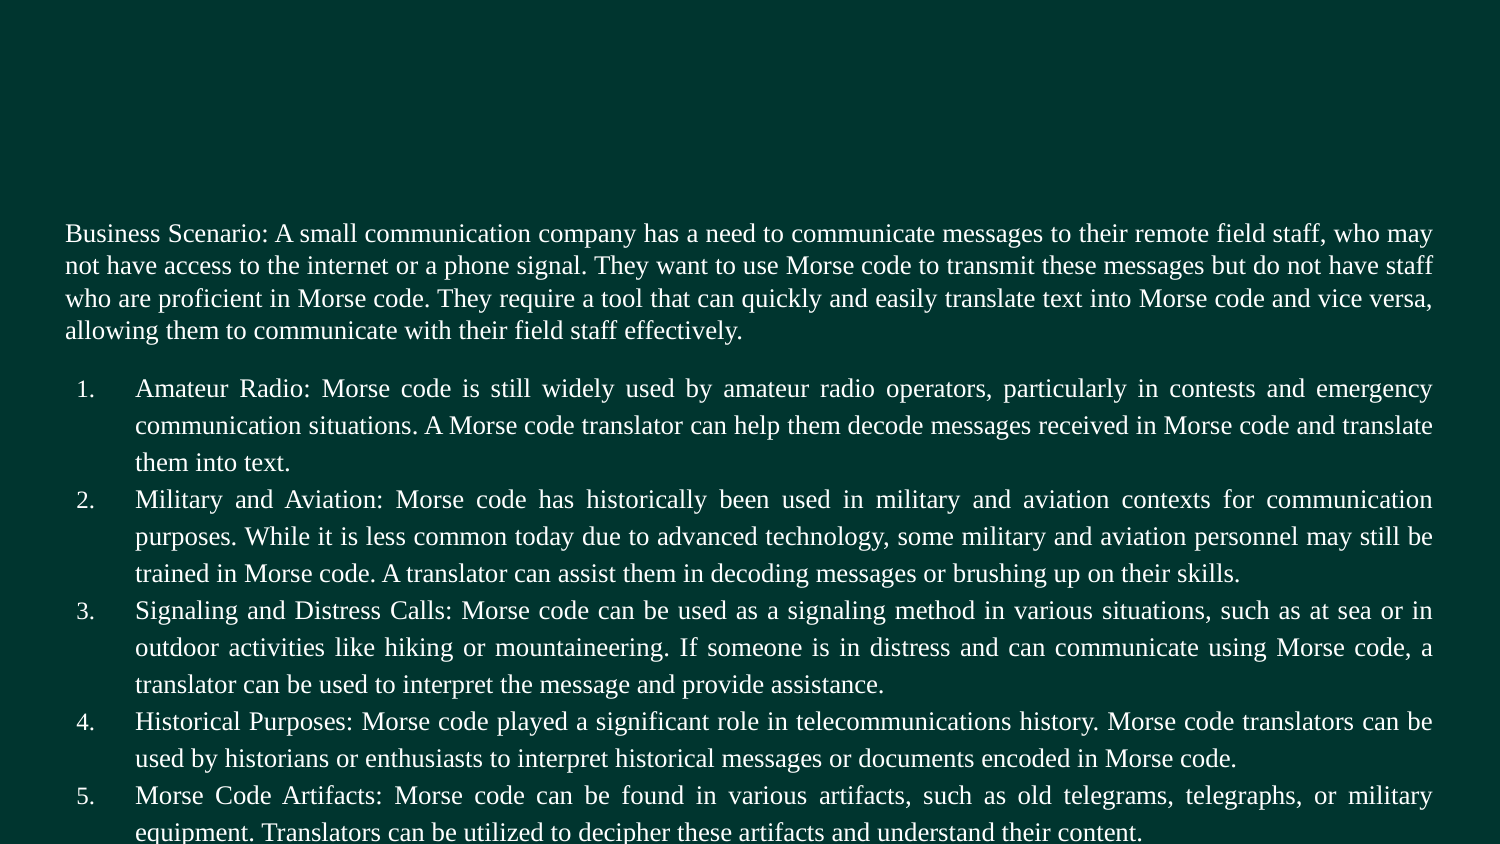

# Business Scenario: A small communication company has a need to communicate messages to their remote field staff, who may not have access to the internet or a phone signal. They want to use Morse code to transmit these messages but do not have staff who are proficient in Morse code. They require a tool that can quickly and easily translate text into Morse code and vice versa, allowing them to communicate with their field staff effectively.
Amateur Radio: Morse code is still widely used by amateur radio operators, particularly in contests and emergency communication situations. A Morse code translator can help them decode messages received in Morse code and translate them into text.
Military and Aviation: Morse code has historically been used in military and aviation contexts for communication purposes. While it is less common today due to advanced technology, some military and aviation personnel may still be trained in Morse code. A translator can assist them in decoding messages or brushing up on their skills.
Signaling and Distress Calls: Morse code can be used as a signaling method in various situations, such as at sea or in outdoor activities like hiking or mountaineering. If someone is in distress and can communicate using Morse code, a translator can be used to interpret the message and provide assistance.
Historical Purposes: Morse code played a significant role in telecommunications history. Morse code translators can be used by historians or enthusiasts to interpret historical messages or documents encoded in Morse code.
Morse Code Artifacts: Morse code can be found in various artifacts, such as old telegrams, telegraphs, or military equipment. Translators can be utilized to decipher these artifacts and understand their content.